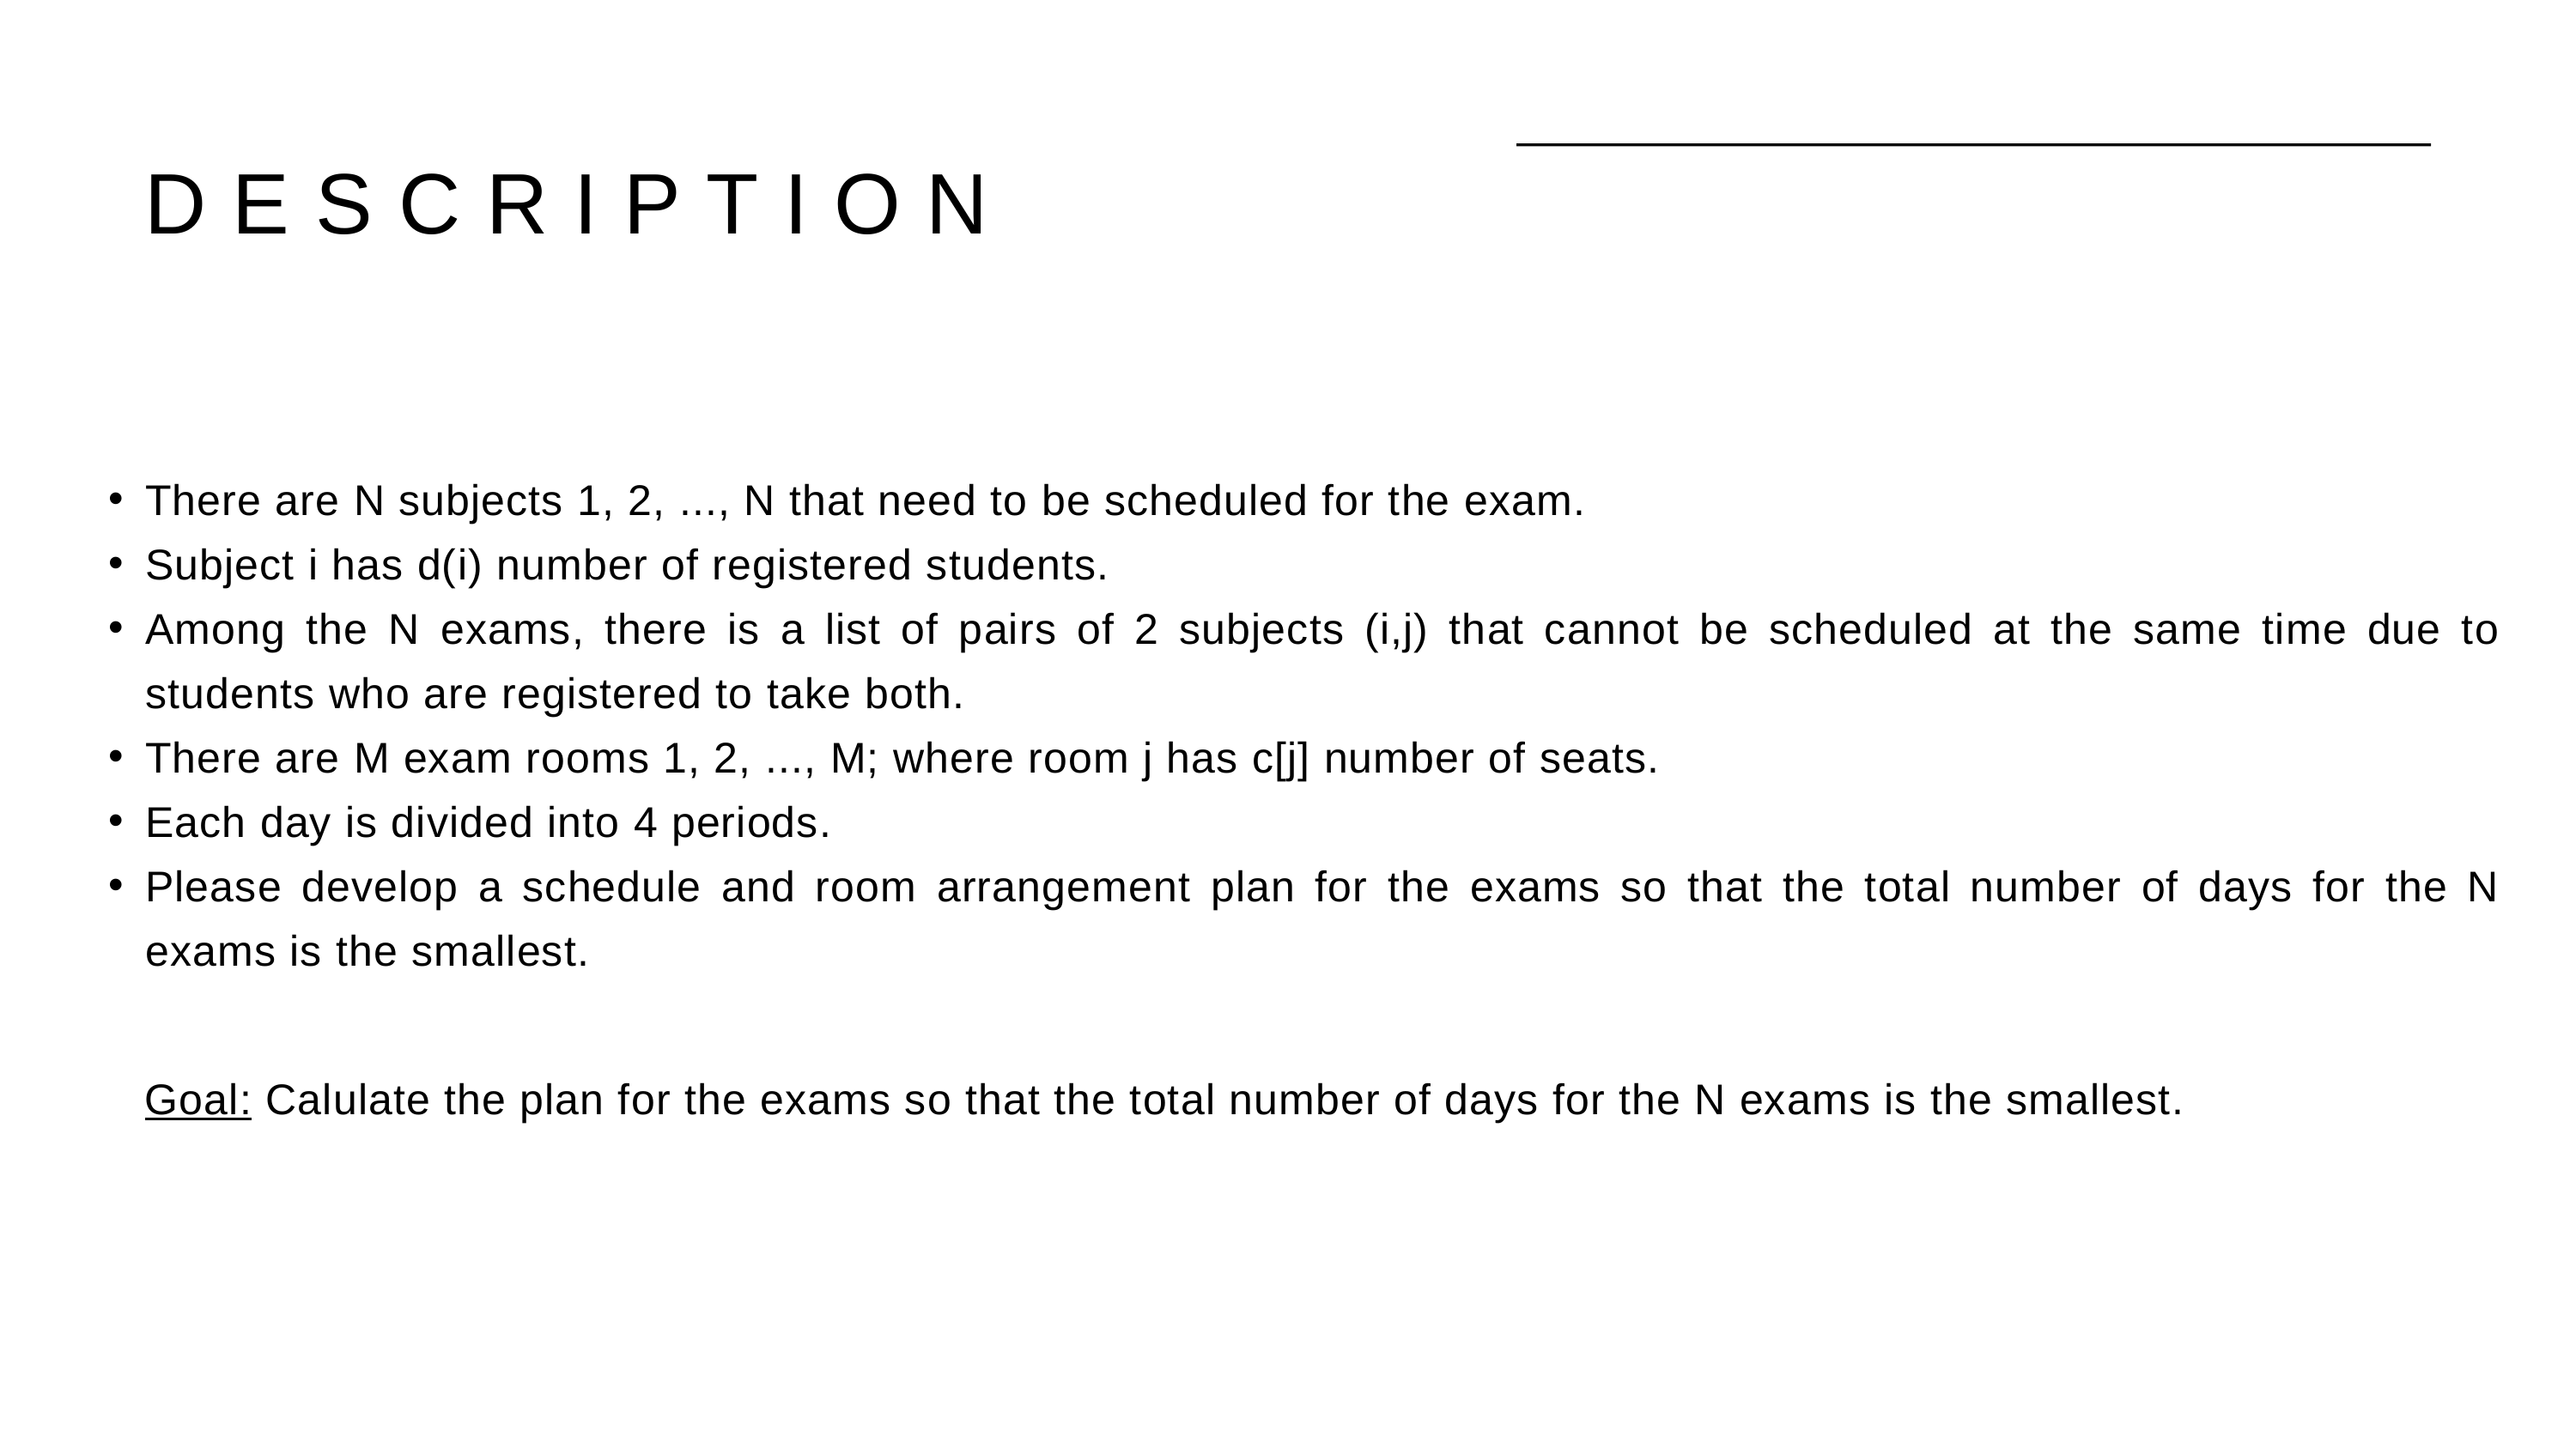

DESCRIPTION

There are N subjects 1, 2, ..., N that need to be scheduled for the exam.
Subject i has d(i) number of registered students.
Among the N exams, there is a list of pairs of 2 subjects (i,j) that cannot be scheduled at the same time due to students who are registered to take both.
There are M exam rooms 1, 2, ..., M; where room j has c[j] number of seats.
Each day is divided into 4 periods.
Please develop a schedule and room arrangement plan for the exams so that the total number of days for the N exams is the smallest.
Goal: Calulate the plan for the exams so that the total number of days for the N exams is the smallest.